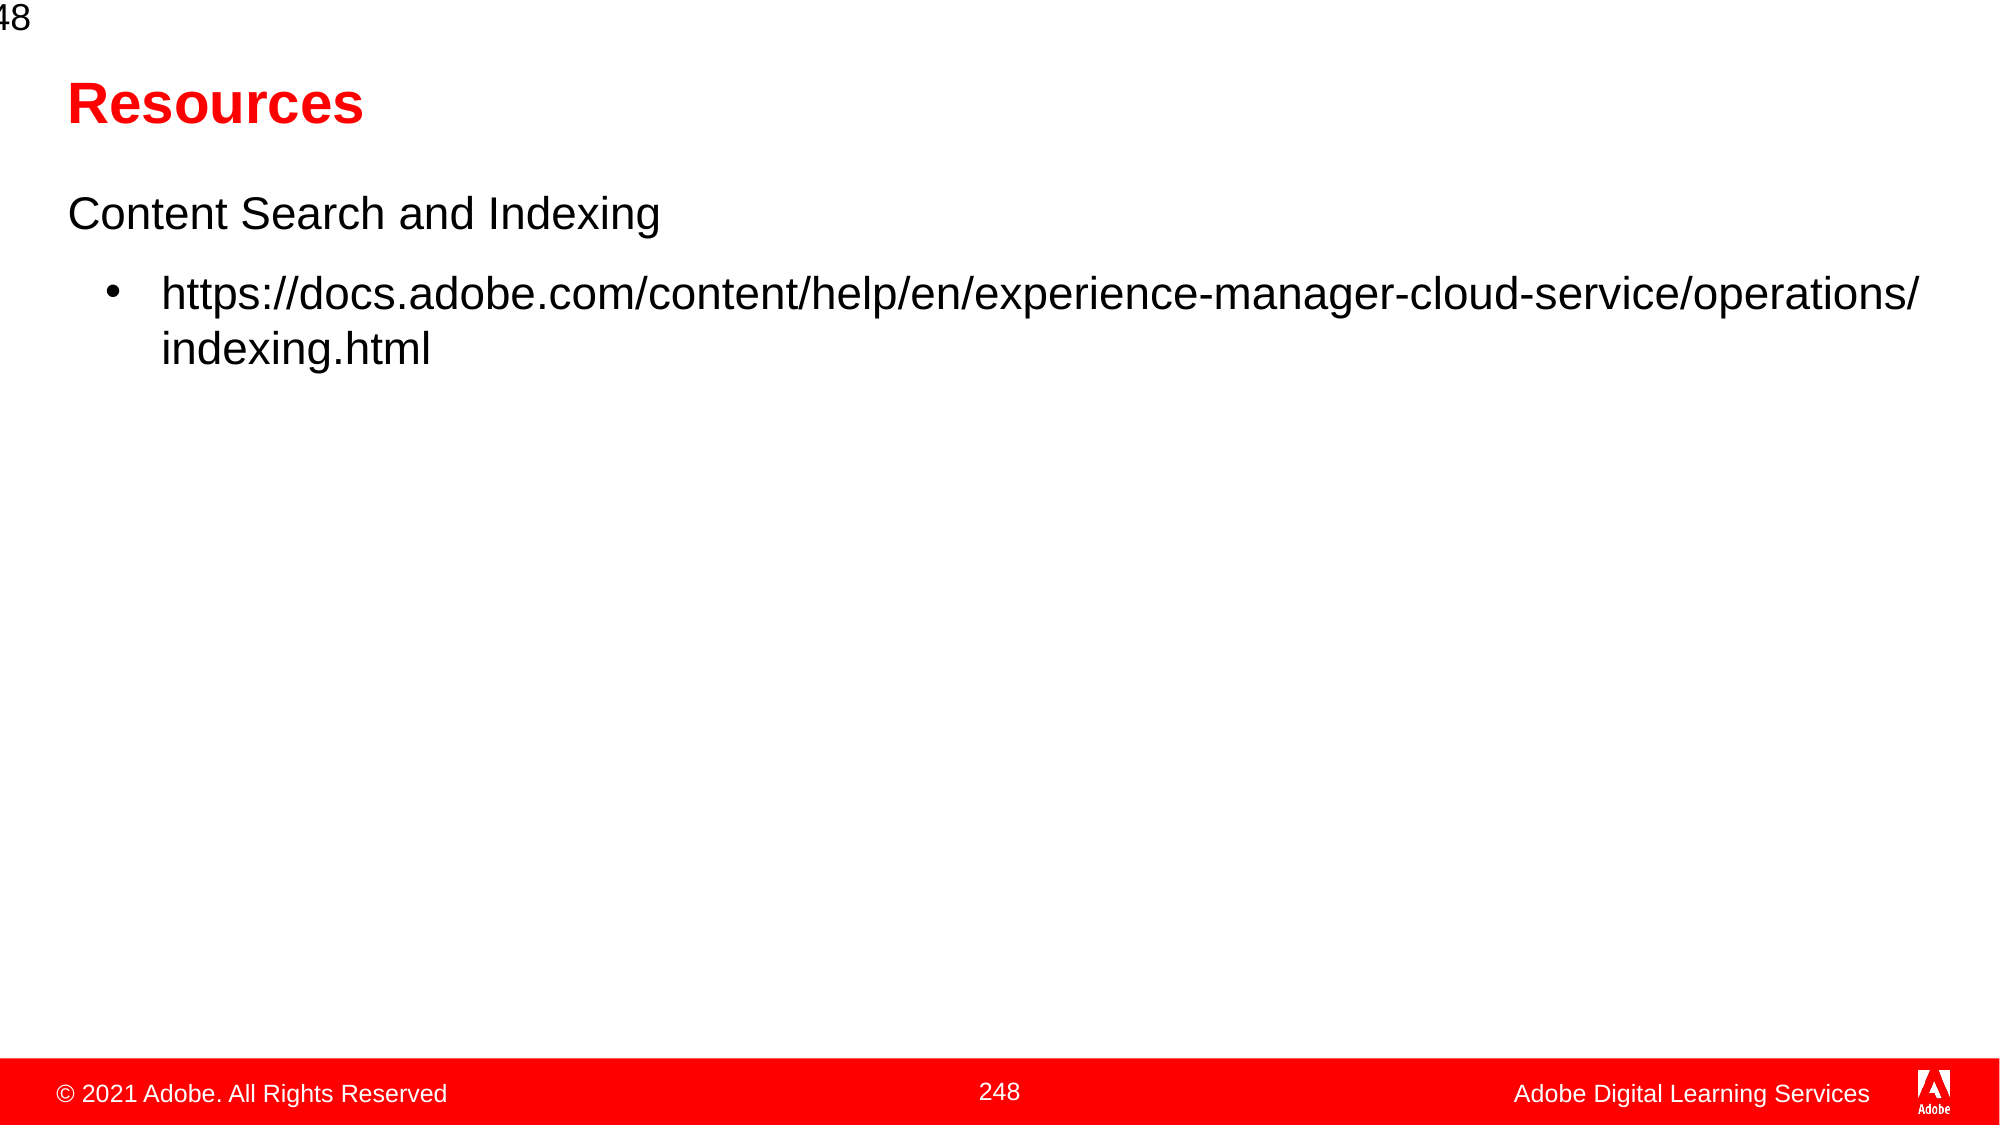

248
# Resources
Content Search and Indexing
https://docs.adobe.com/content/help/en/experience-manager-cloud-service/operations/indexing.html